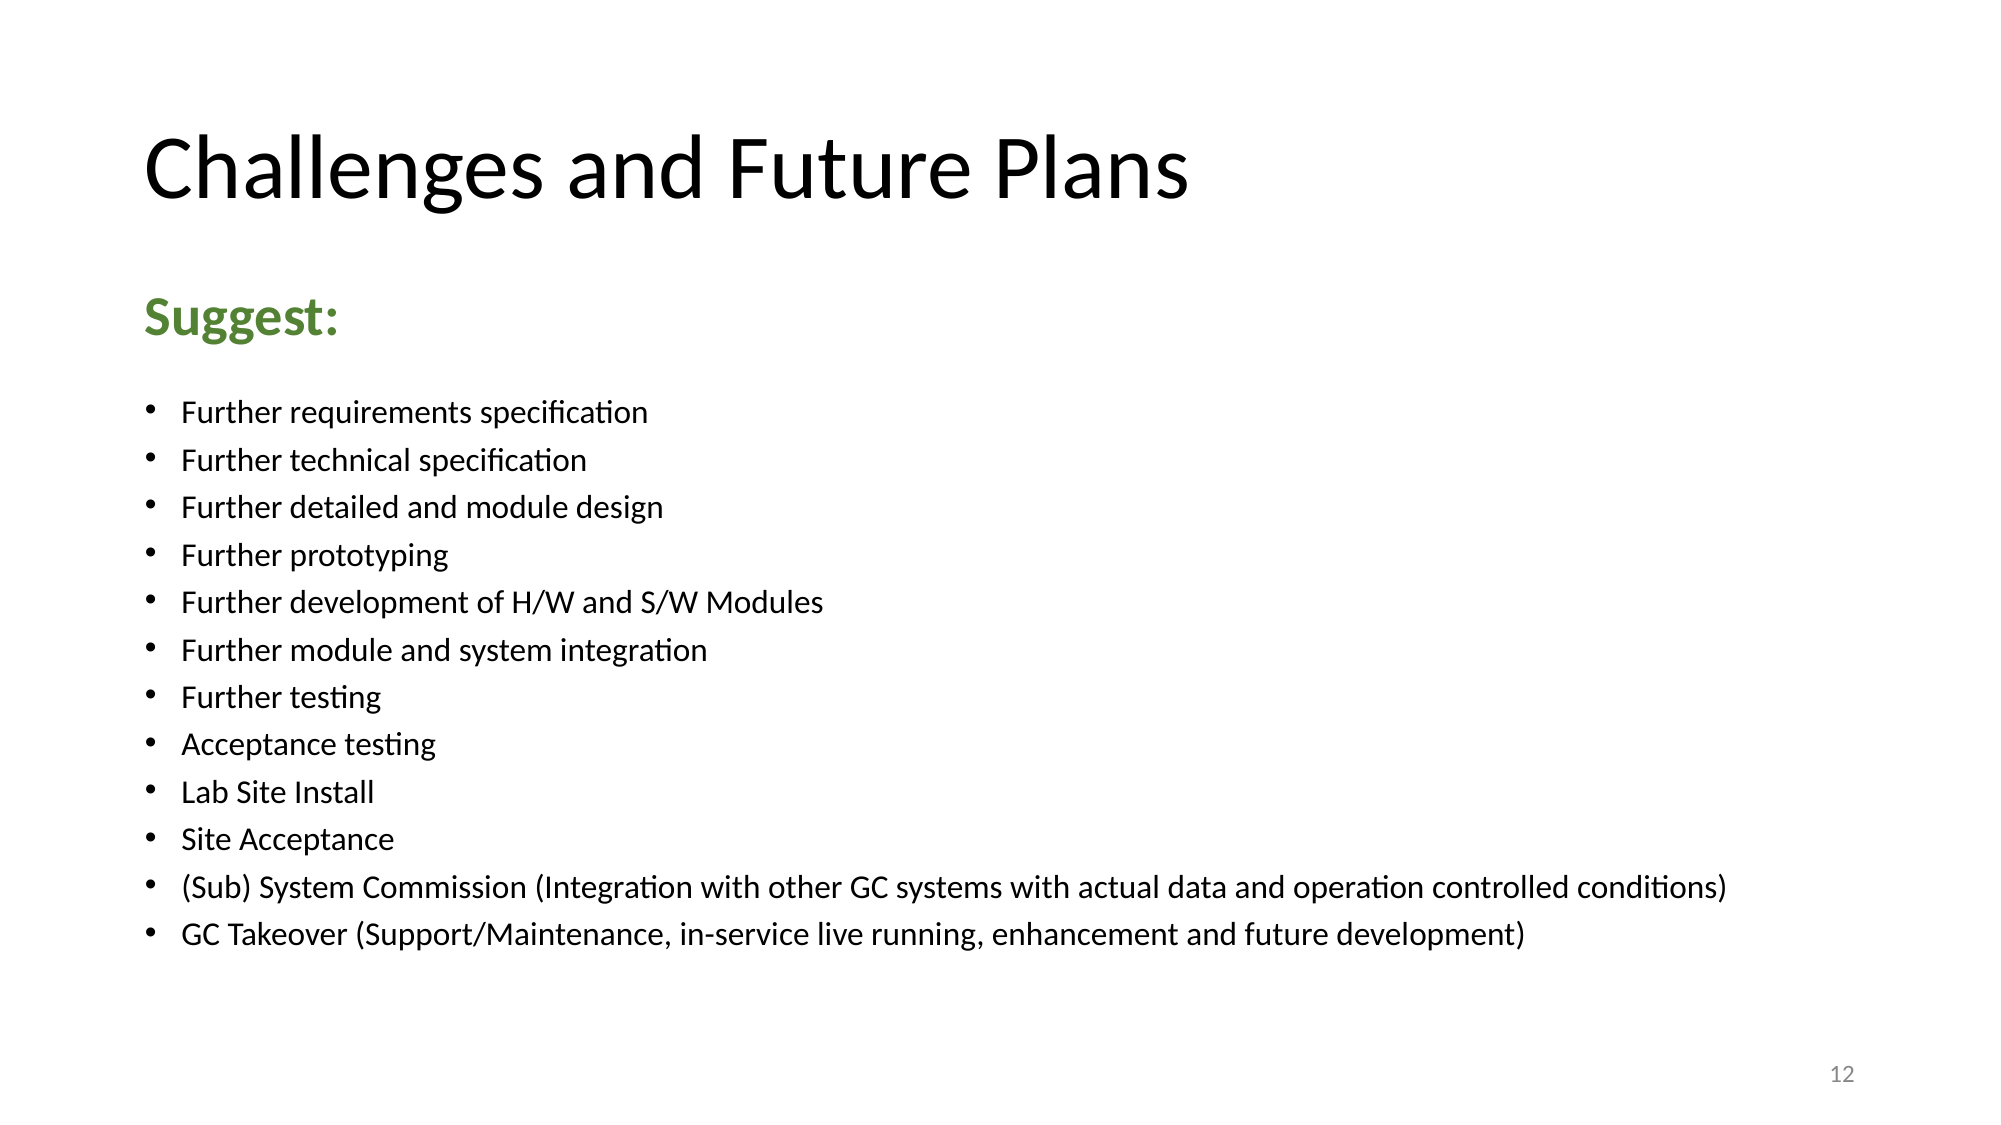

# Challenges and Future Plans
Suggest:

Further requirements specification
Further technical specification
Further detailed and module design
Further prototyping
Further development of H/W and S/W Modules
Further module and system integration
Further testing
Acceptance testing
Lab Site Install
Site Acceptance
(Sub) System Commission (Integration with other GC systems with actual data and operation controlled conditions)
GC Takeover (Support/Maintenance, in-service live running, enhancement and future development)
12